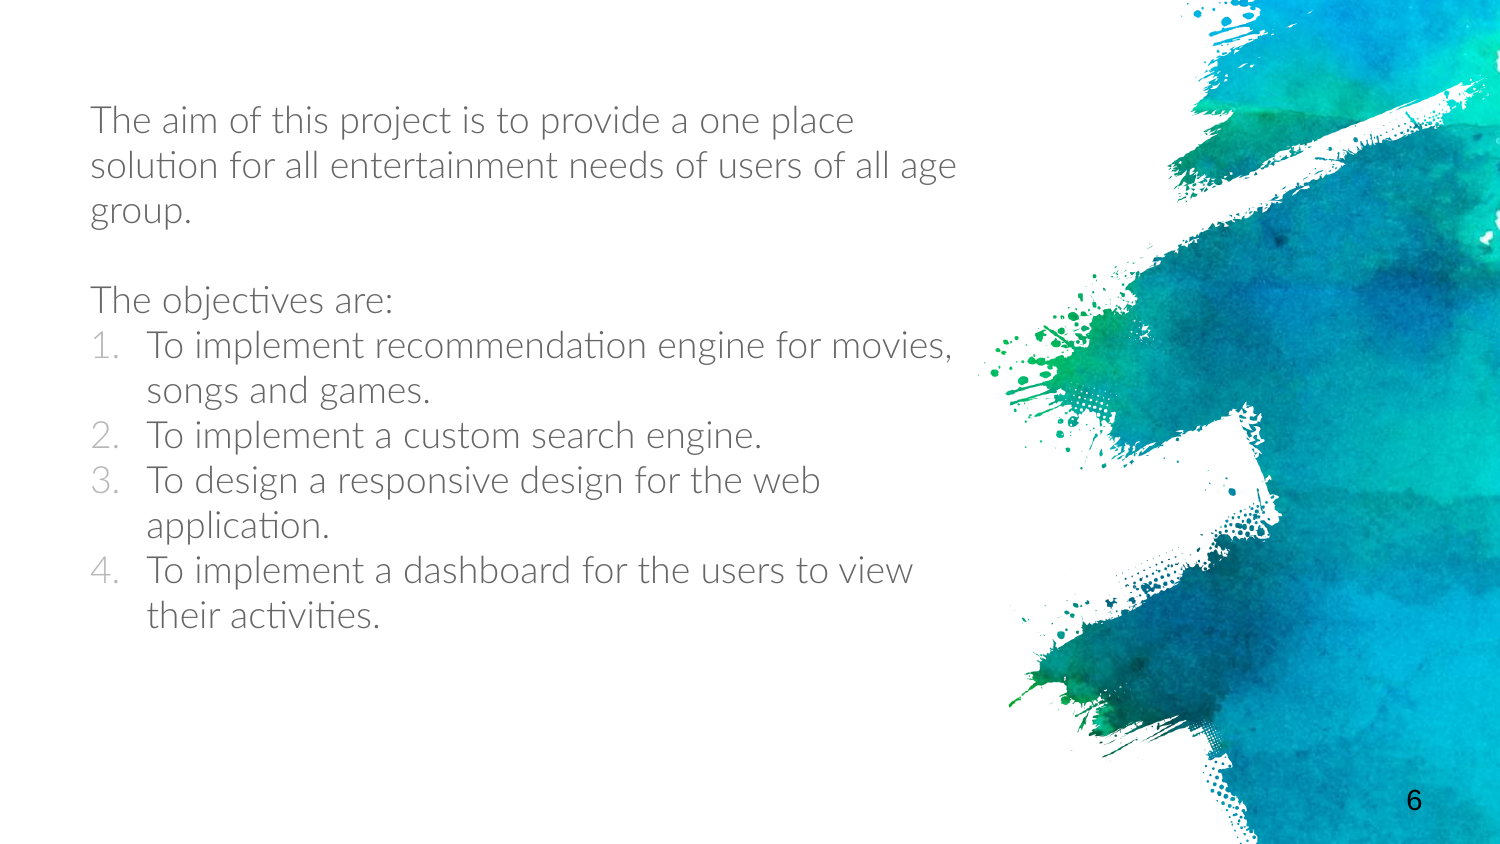

The aim of this project is to provide a one place solution for all entertainment needs of users of all age group.
The objectives are:
To implement recommendation engine for movies, songs and games.
To implement a custom search engine.
To design a responsive design for the web application.
To implement a dashboard for the users to view their activities.

6